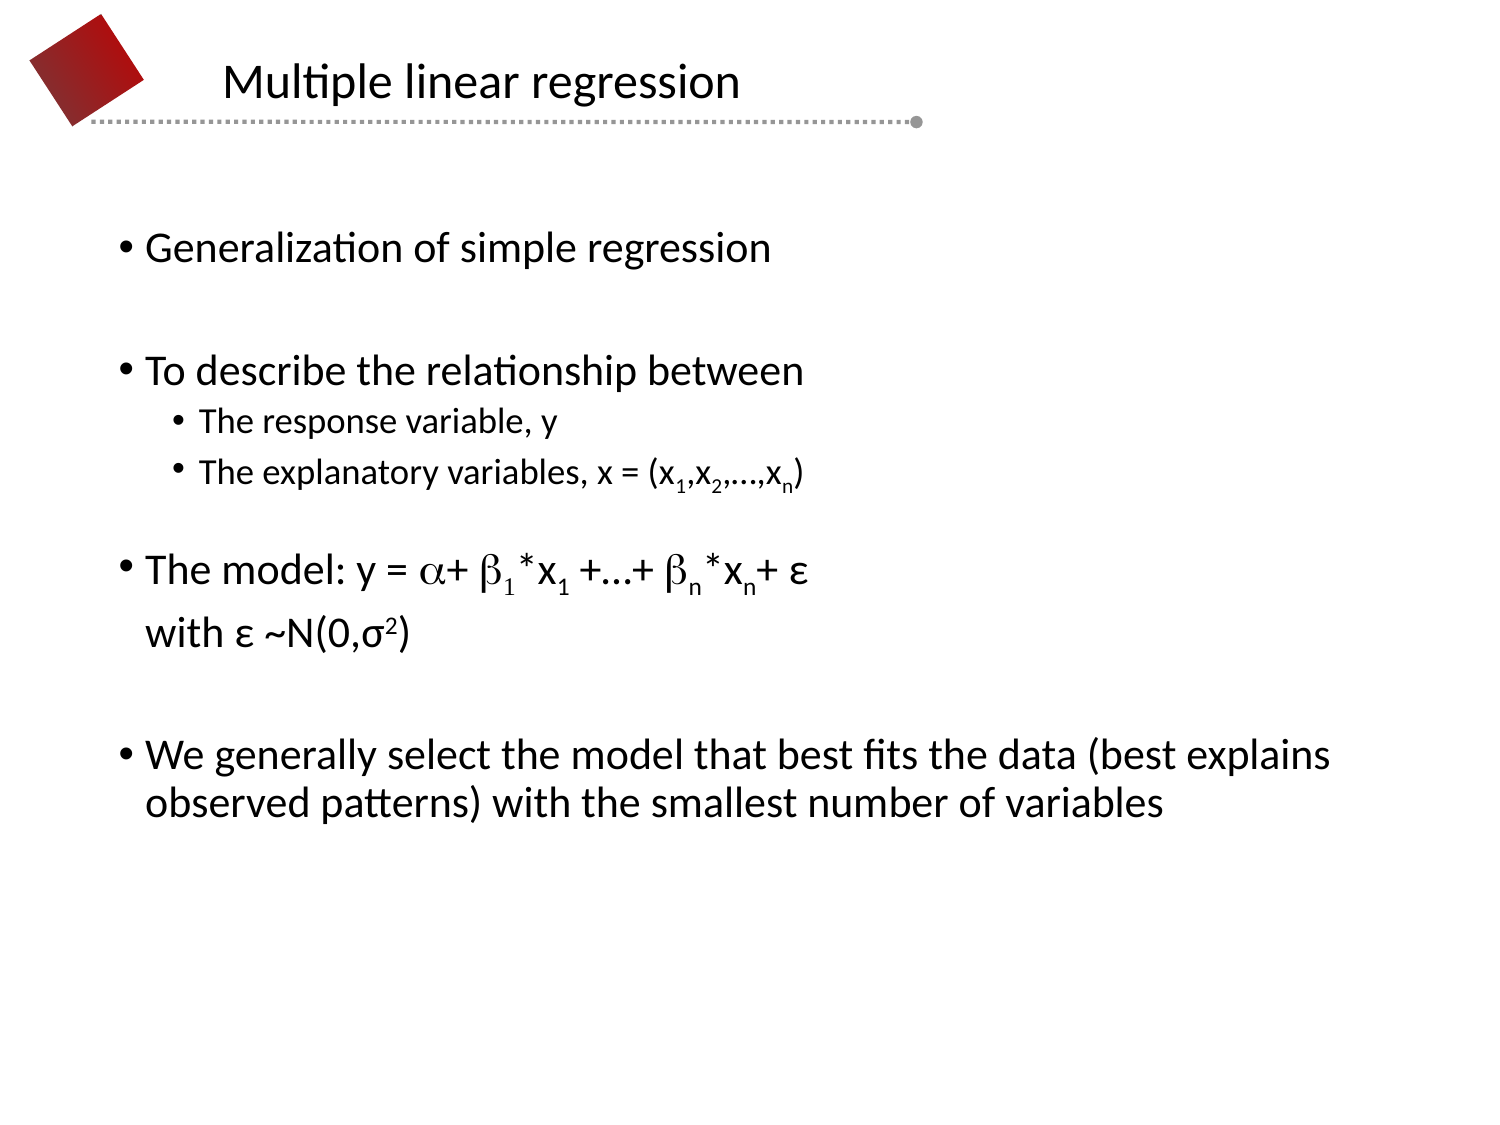

1
Multiple linear regression

1
1
Generalization of simple regression

To describe the relationship between
The response variable, y
The explanatory variables, x = (x1,x2,…,xn)

The model: y = α+ β1*x1 +…+ βn*xn+ ε
	with ε ~N(0,σ2)

We generally select the model that best fits the data (best explains observed patterns) with the smallest number of variables